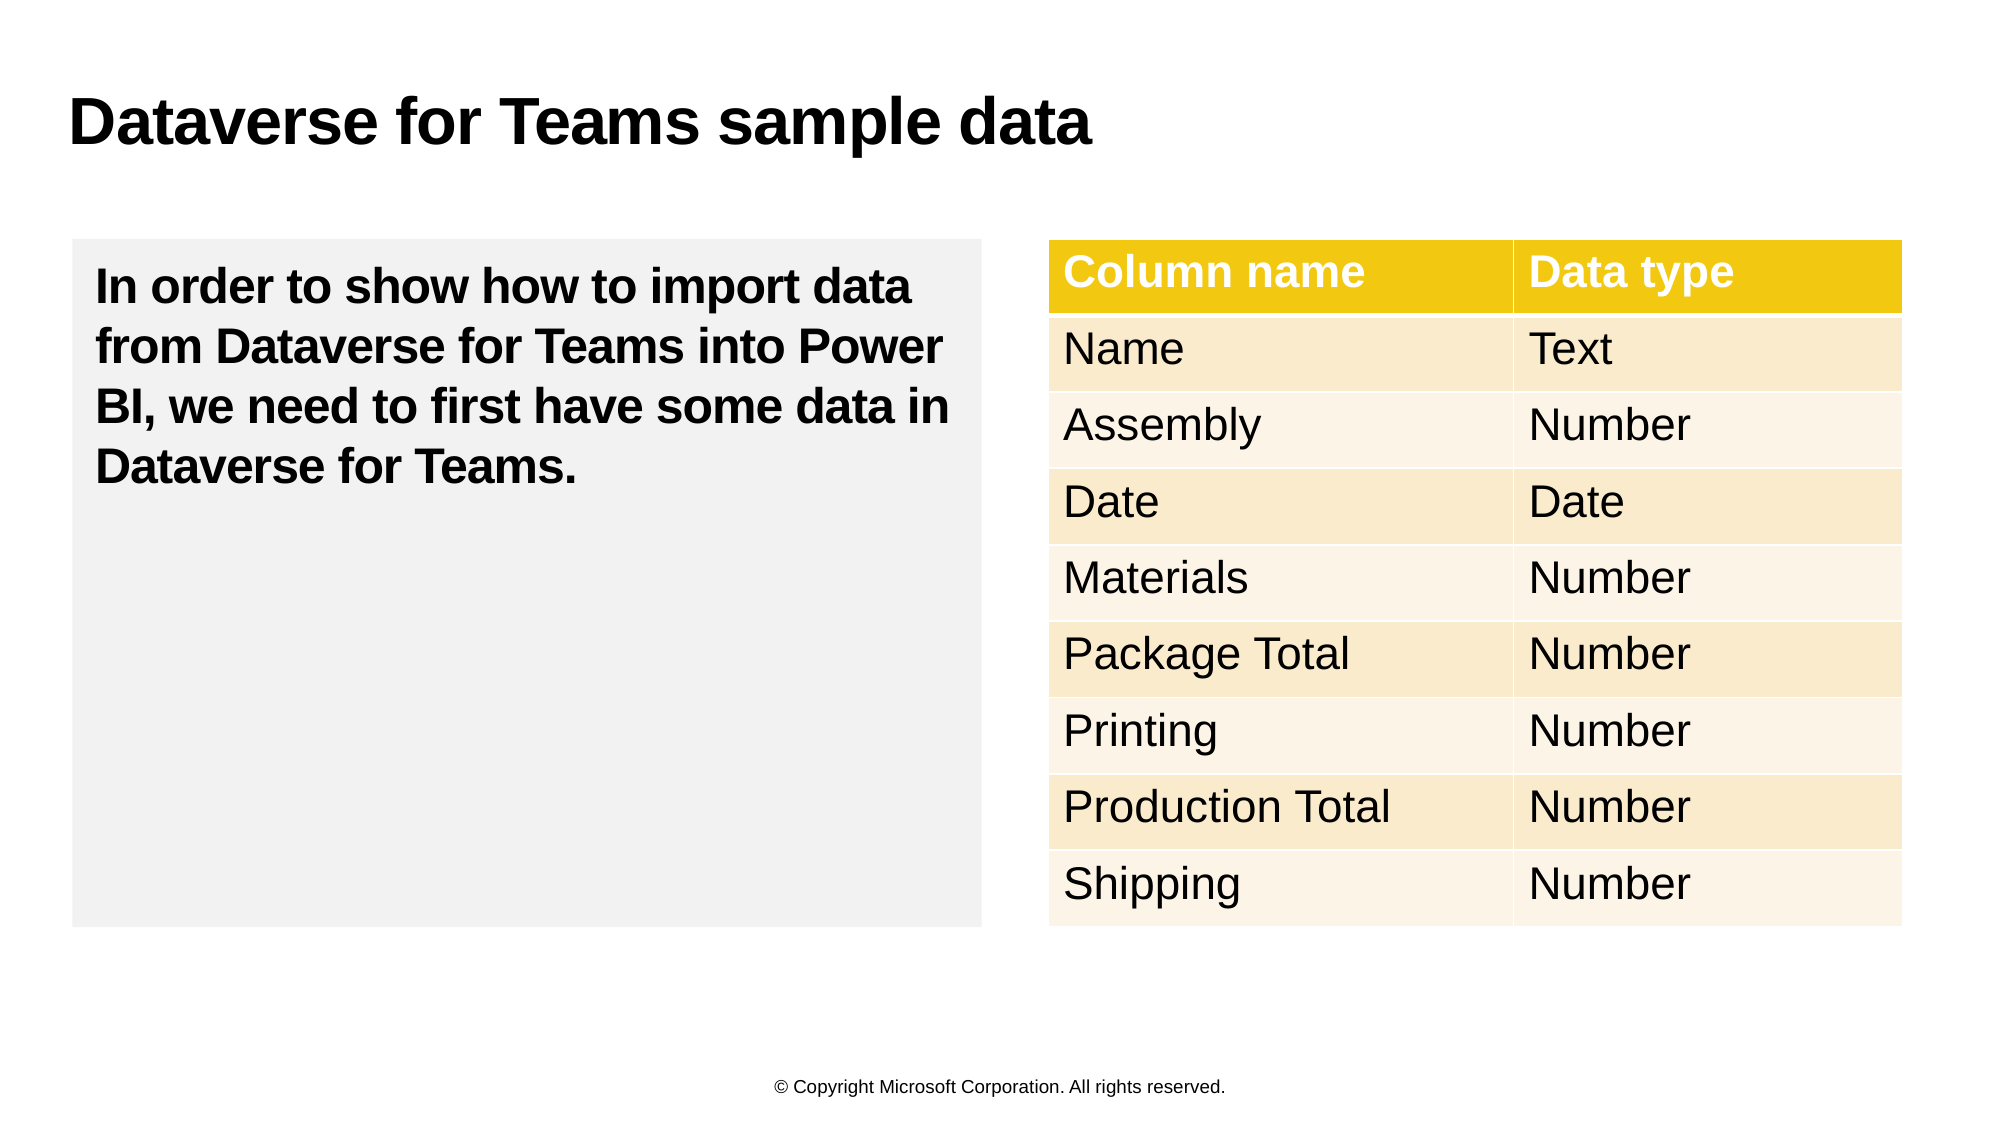

# Dataverse for Teams sample data
In order to show how to import data from Dataverse for Teams into Power BI, we need to first have some data in Dataverse for Teams.
| Column name | Data type |
| --- | --- |
| Name | Text |
| Assembly | Number |
| Date | Date |
| Materials | Number |
| Package Total | Number |
| Printing | Number |
| Production Total | Number |
| Shipping | Number |